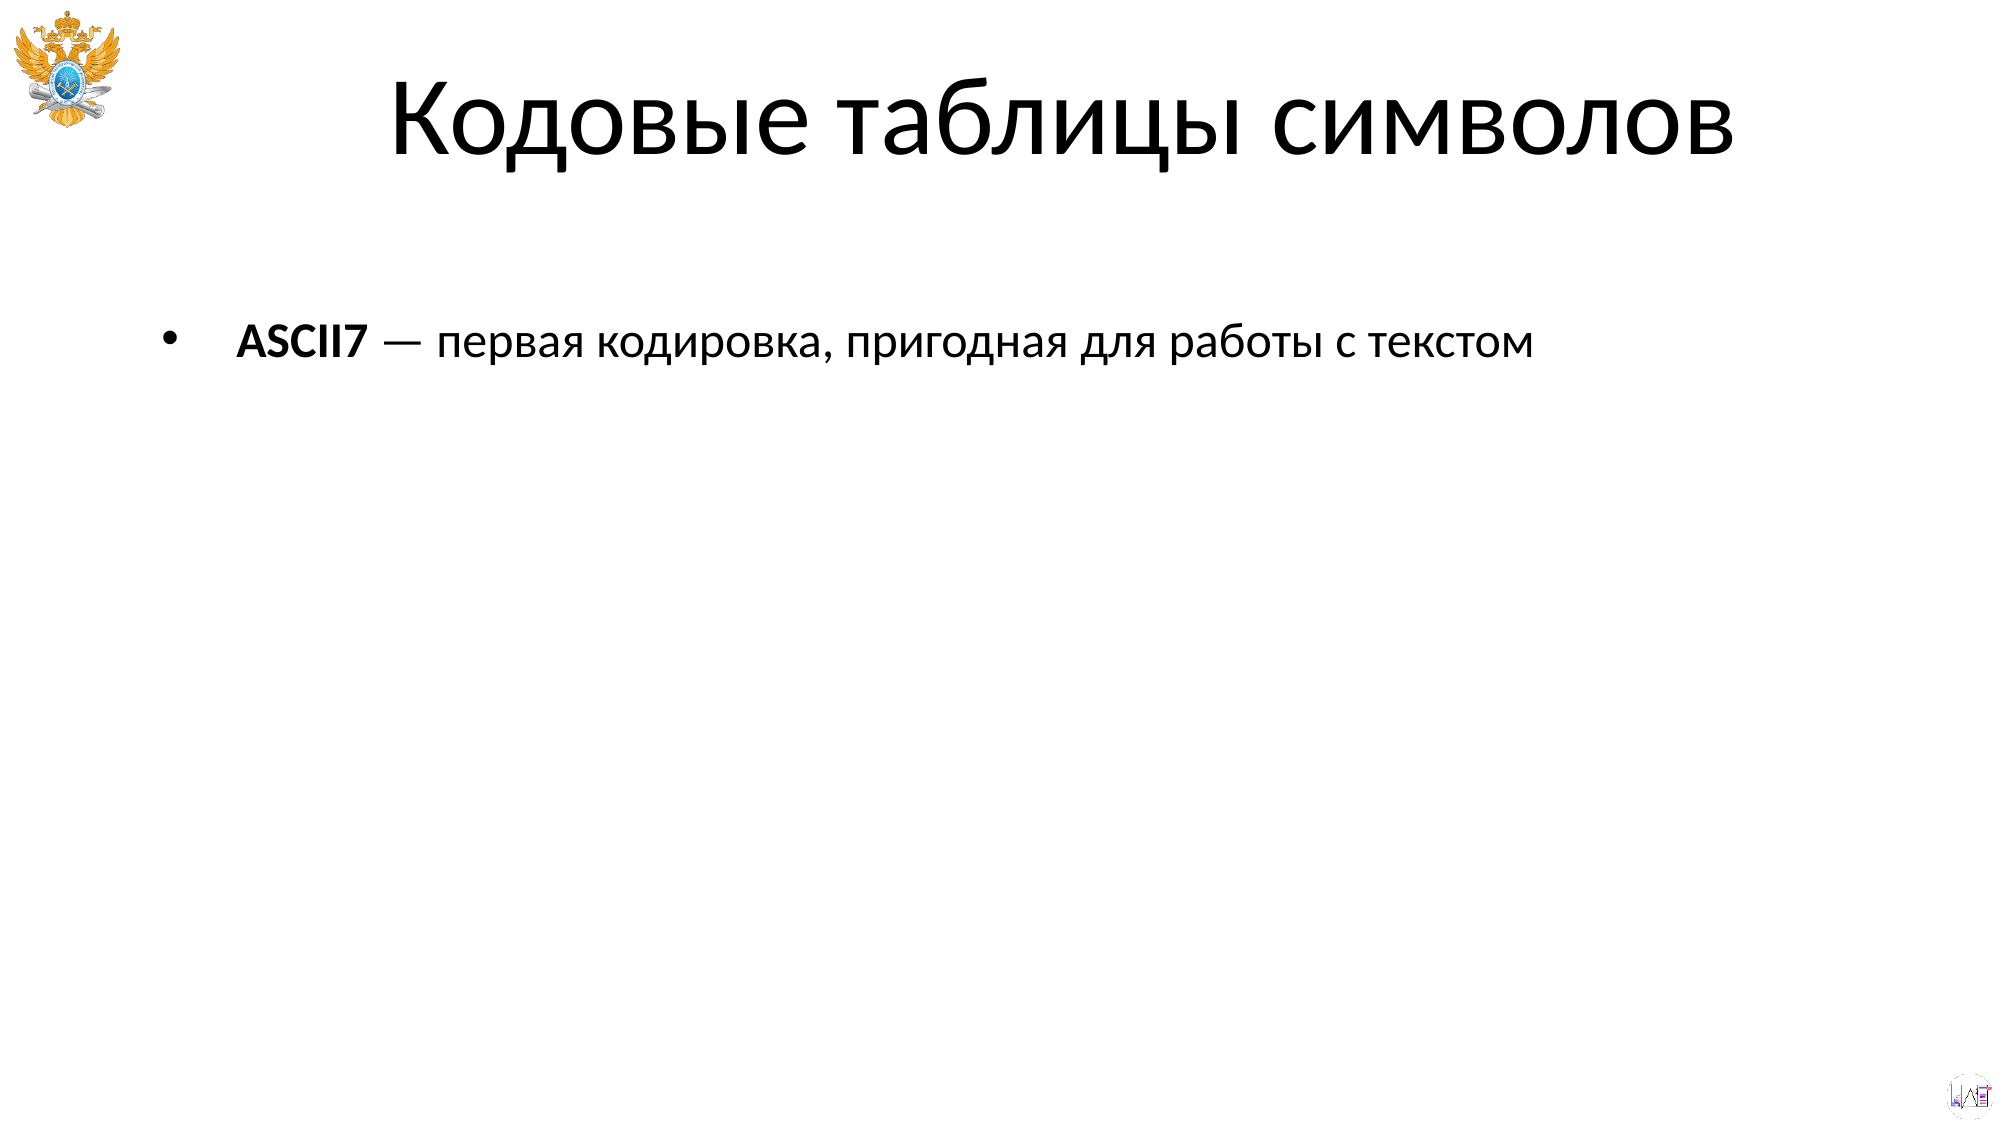

Кодовые таблицы символов
ASCII7 — первая кодировка, пригодная для работы с текстом